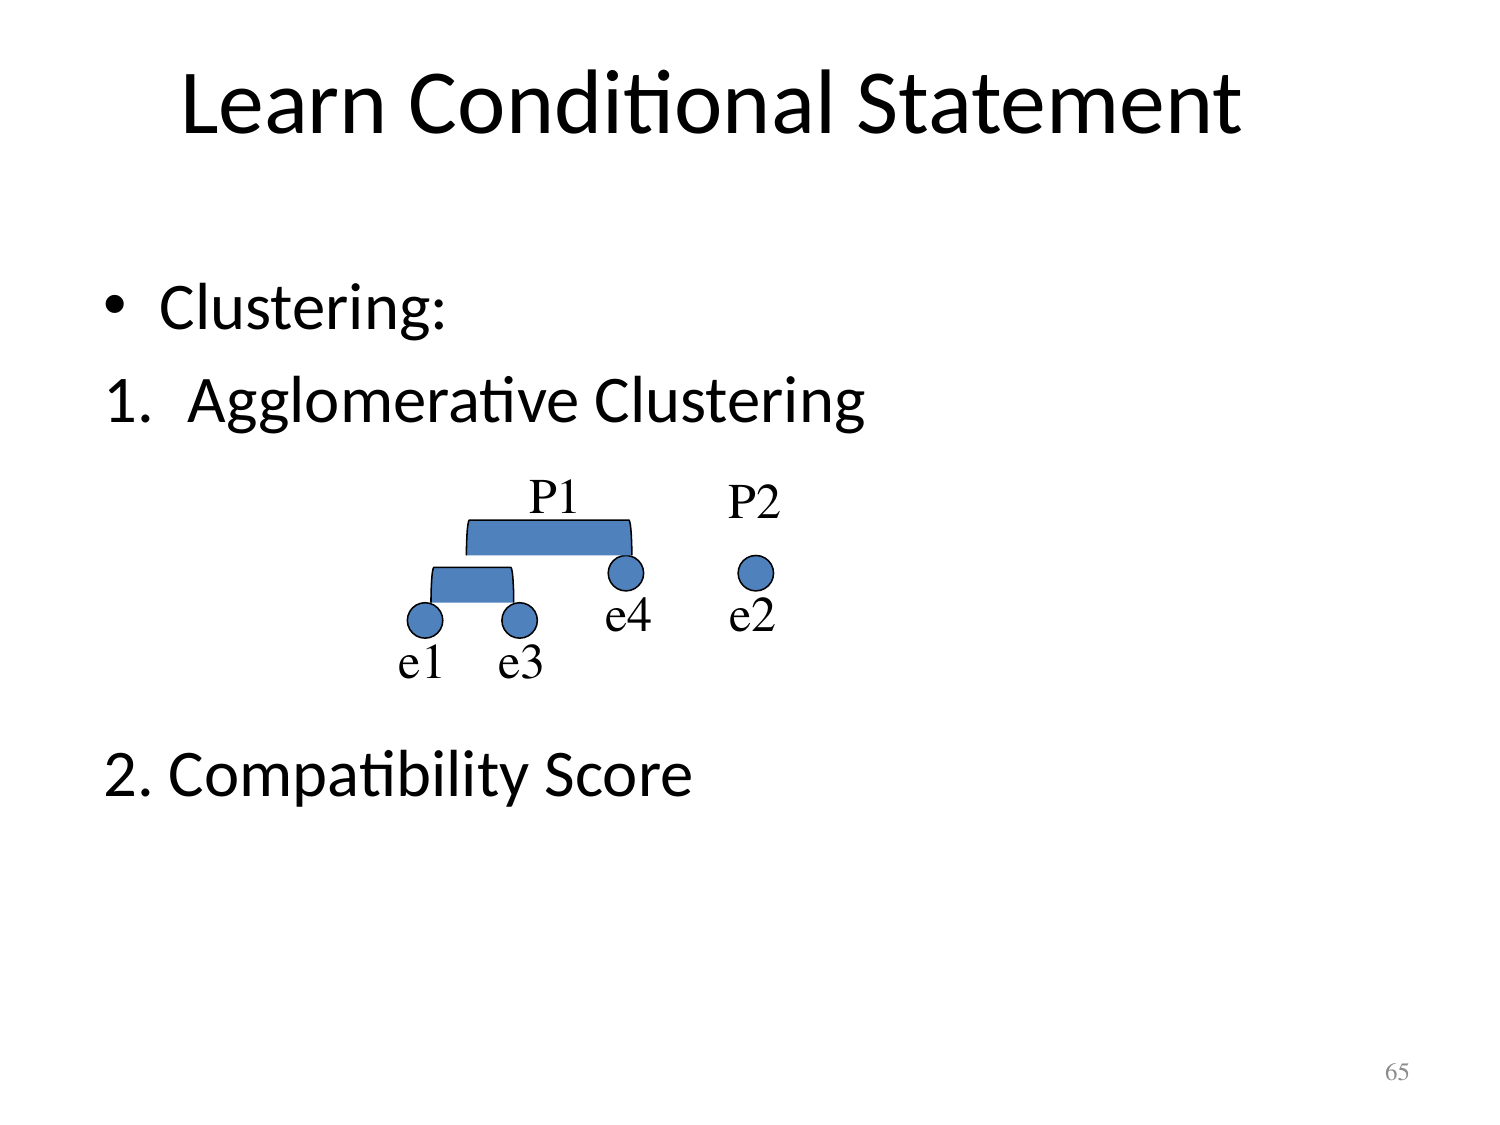

# Learn Conditional Statement
Clustering:
Agglomerative Clustering

2. Compatibility Score

P1
P2

e4
e2

e1
e3
65